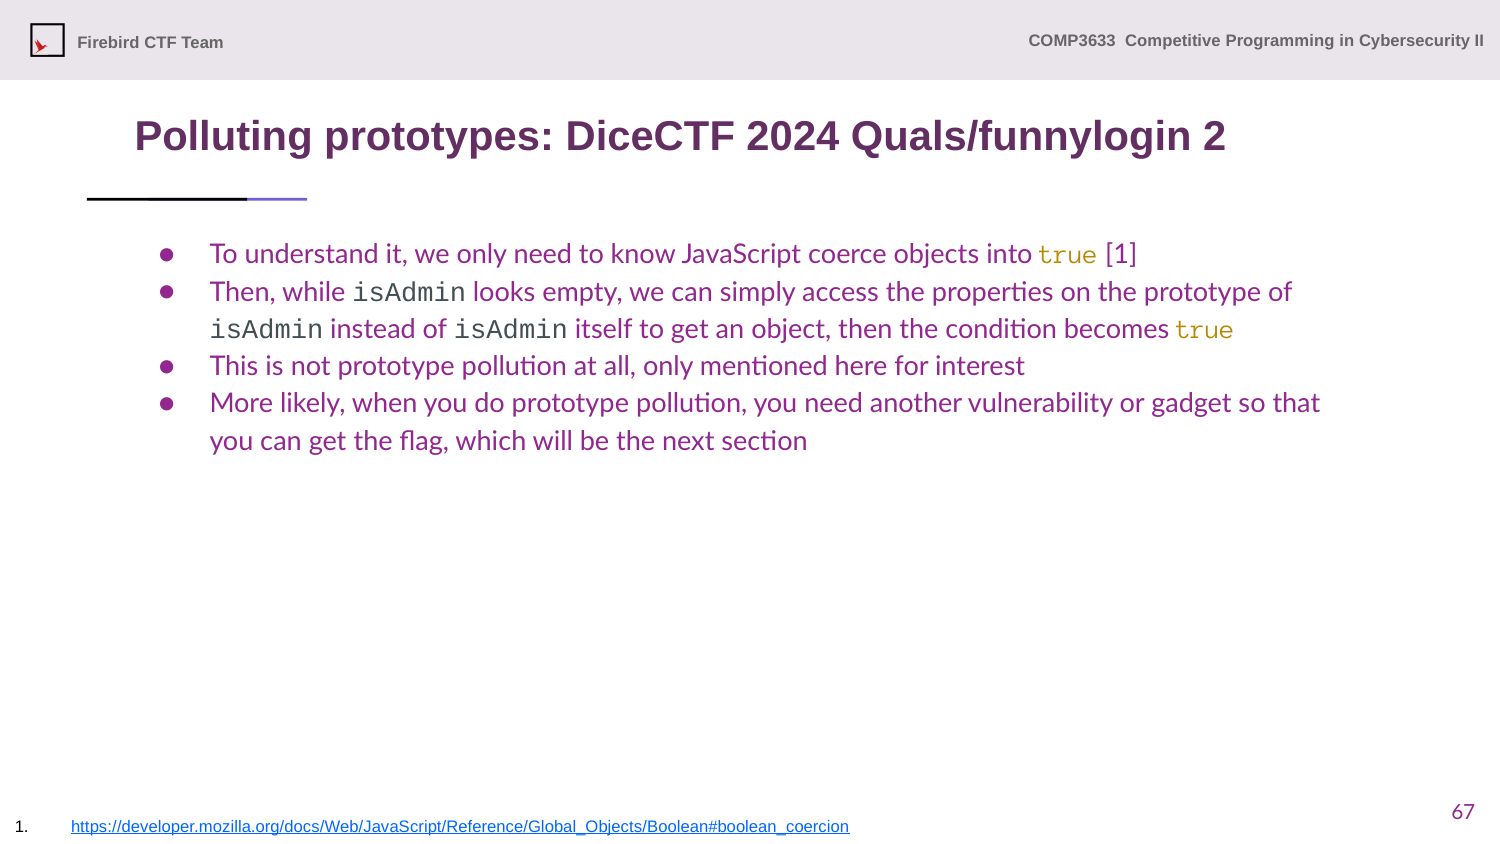

# Polluting prototypes: DiceCTF 2024 Quals/funnylogin 2
To understand it, we only need to know JavaScript coerce objects into true [1]
Then, while isAdmin looks empty, we can simply access the properties on the prototype of isAdmin instead of isAdmin itself to get an object, then the condition becomes true
This is not prototype pollution at all, only mentioned here for interest
More likely, when you do prototype pollution, you need another vulnerability or gadget so that you can get the flag, which will be the next section
67
https://developer.mozilla.org/docs/Web/JavaScript/Reference/Global_Objects/Boolean#boolean_coercion